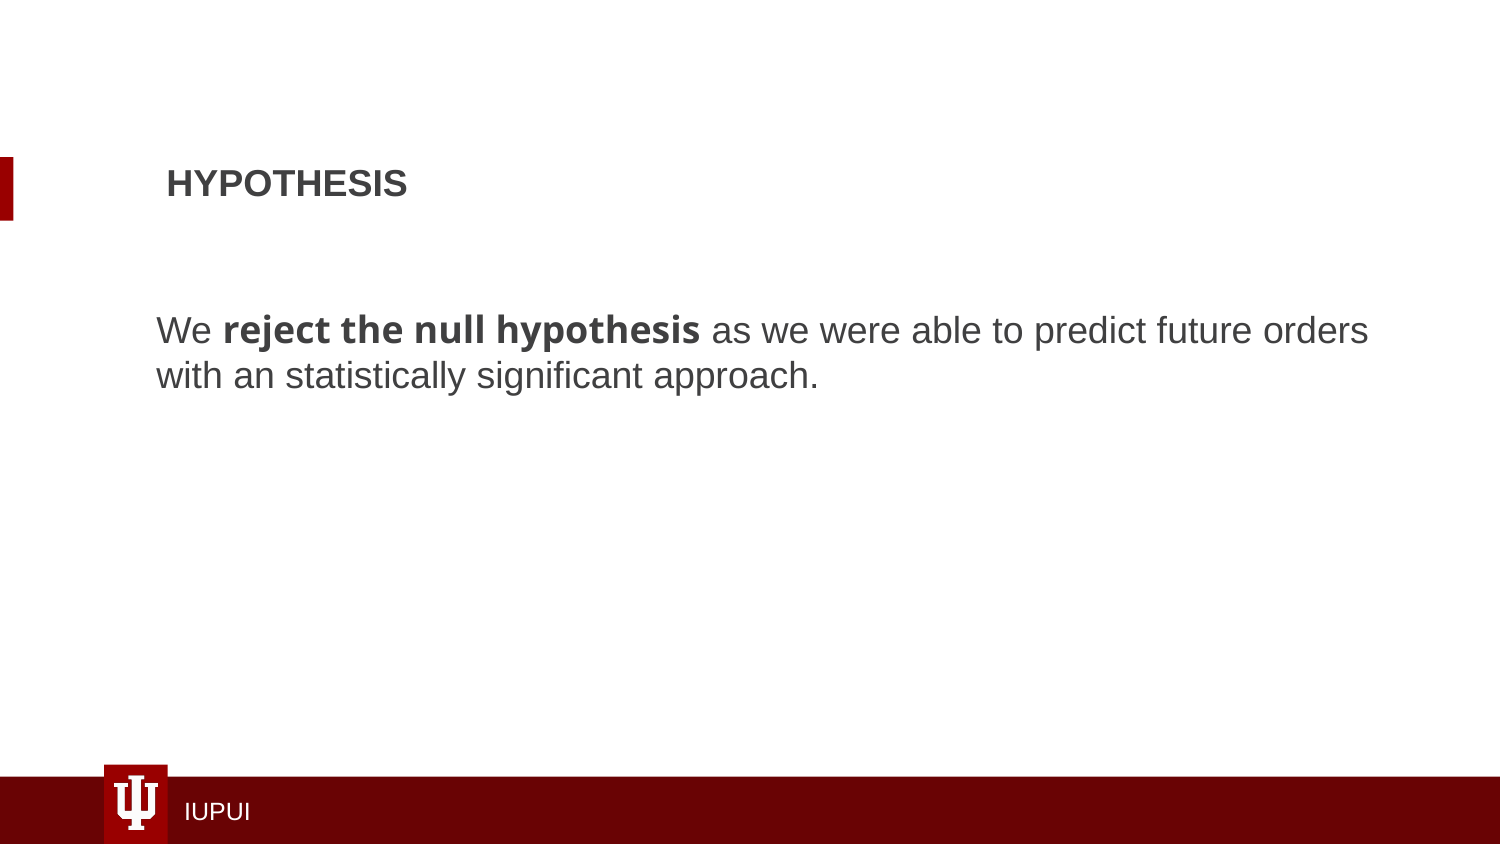

# HYPOTHESIS
We reject the null hypothesis as we were able to predict future orders with an statistically significant approach.